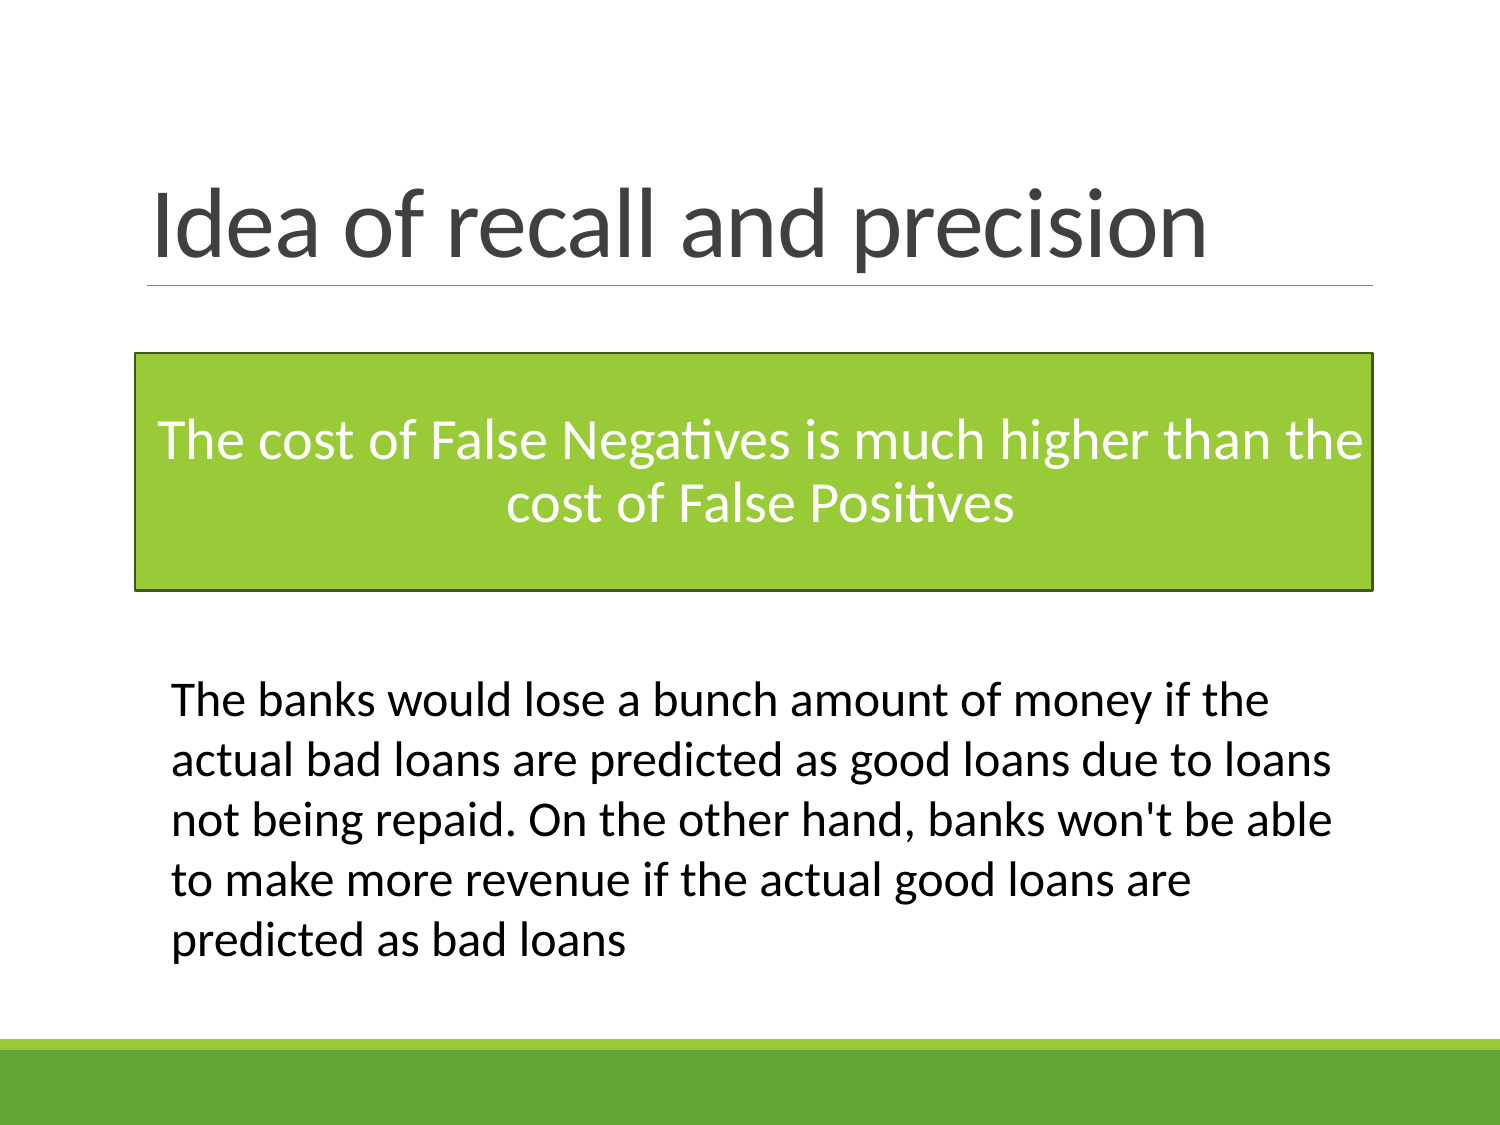

# Idea of recall and precision
The cost of False Negatives is much higher than the cost of False Positives
The banks would lose a bunch amount of money if the actual bad loans are predicted as good loans due to loans not being repaid. On the other hand, banks won't be able to make more revenue if the actual good loans are predicted as bad loans